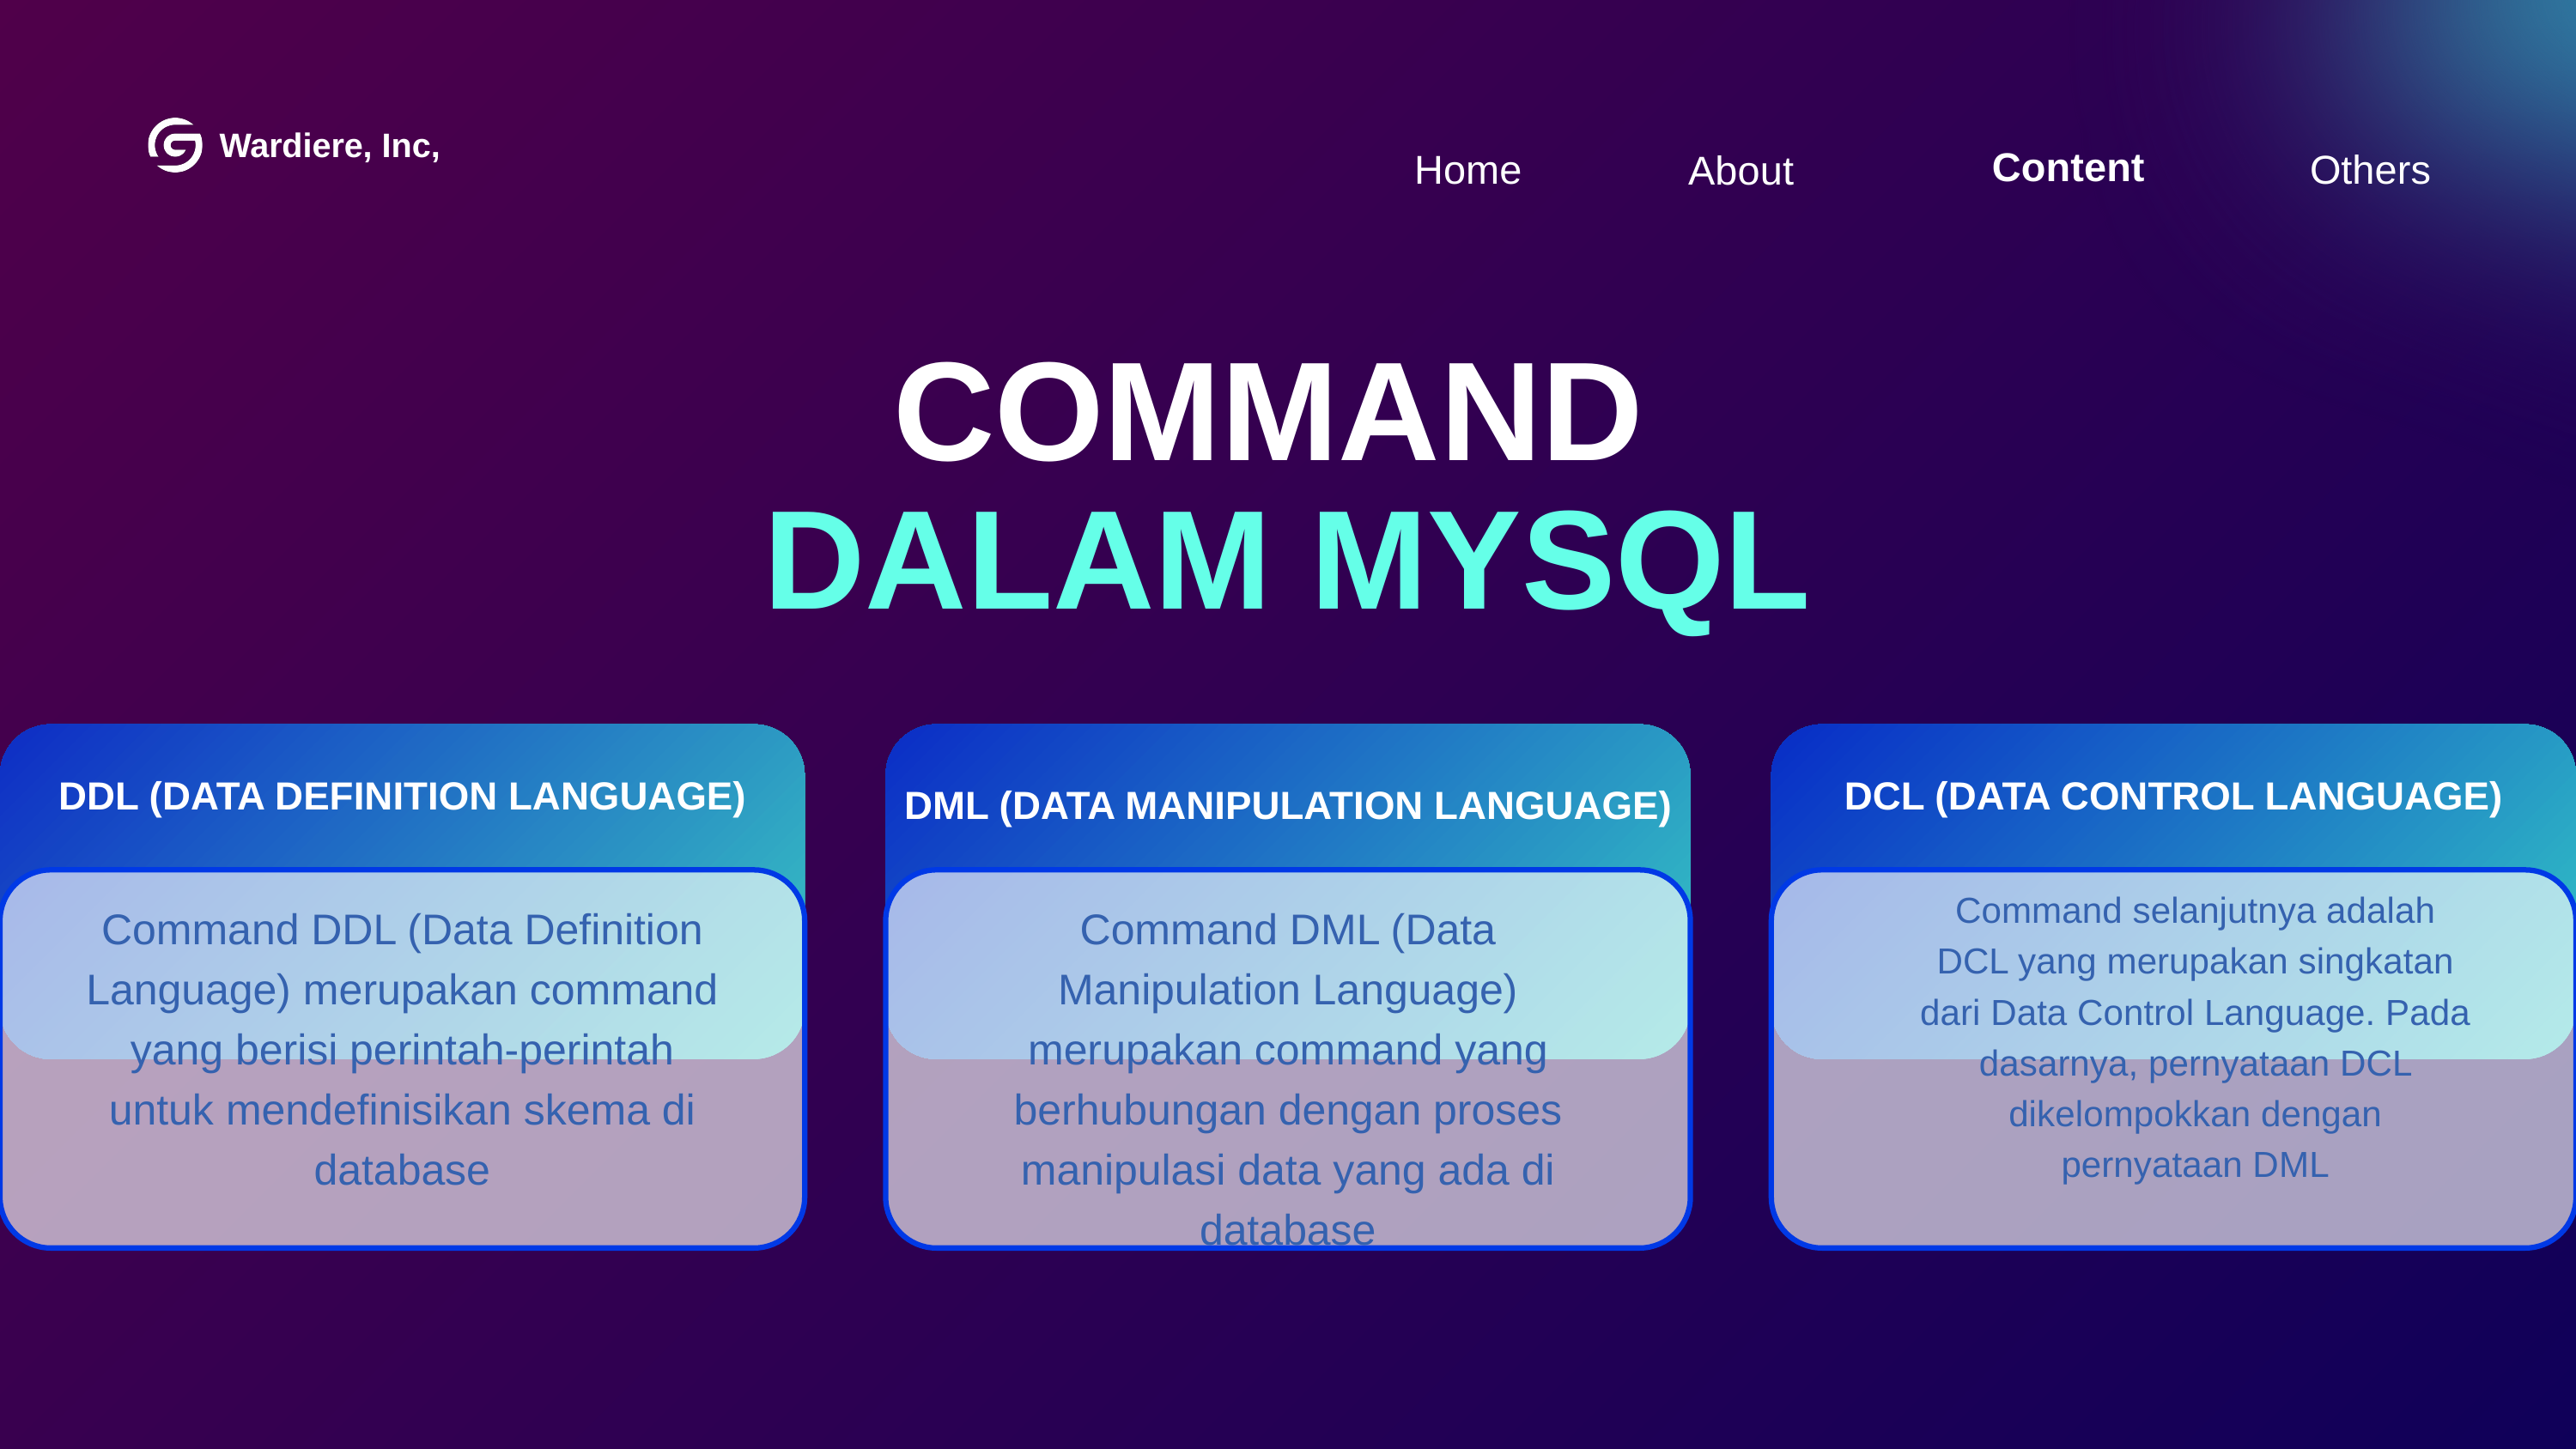

Wardiere, Inc,

Content
Home
Others
About
COMMAND
DALAM MYSQL

DDL (DATA DEFINITION LANGUAGE)
DCL (DATA CONTROL LANGUAGE)
DML (DATA MANIPULATION LANGUAGE)

Command selanjutnya adalah DCL yang merupakan singkatan dari Data Control Language. Pada dasarnya, pernyataan DCL dikelompokkan dengan pernyataan DML
Command DDL (Data Definition Language) merupakan command yang berisi perintah-perintah untuk mendefinisikan skema di database
Command DML (Data Manipulation Language) merupakan command yang berhubungan dengan proses manipulasi data yang ada di database